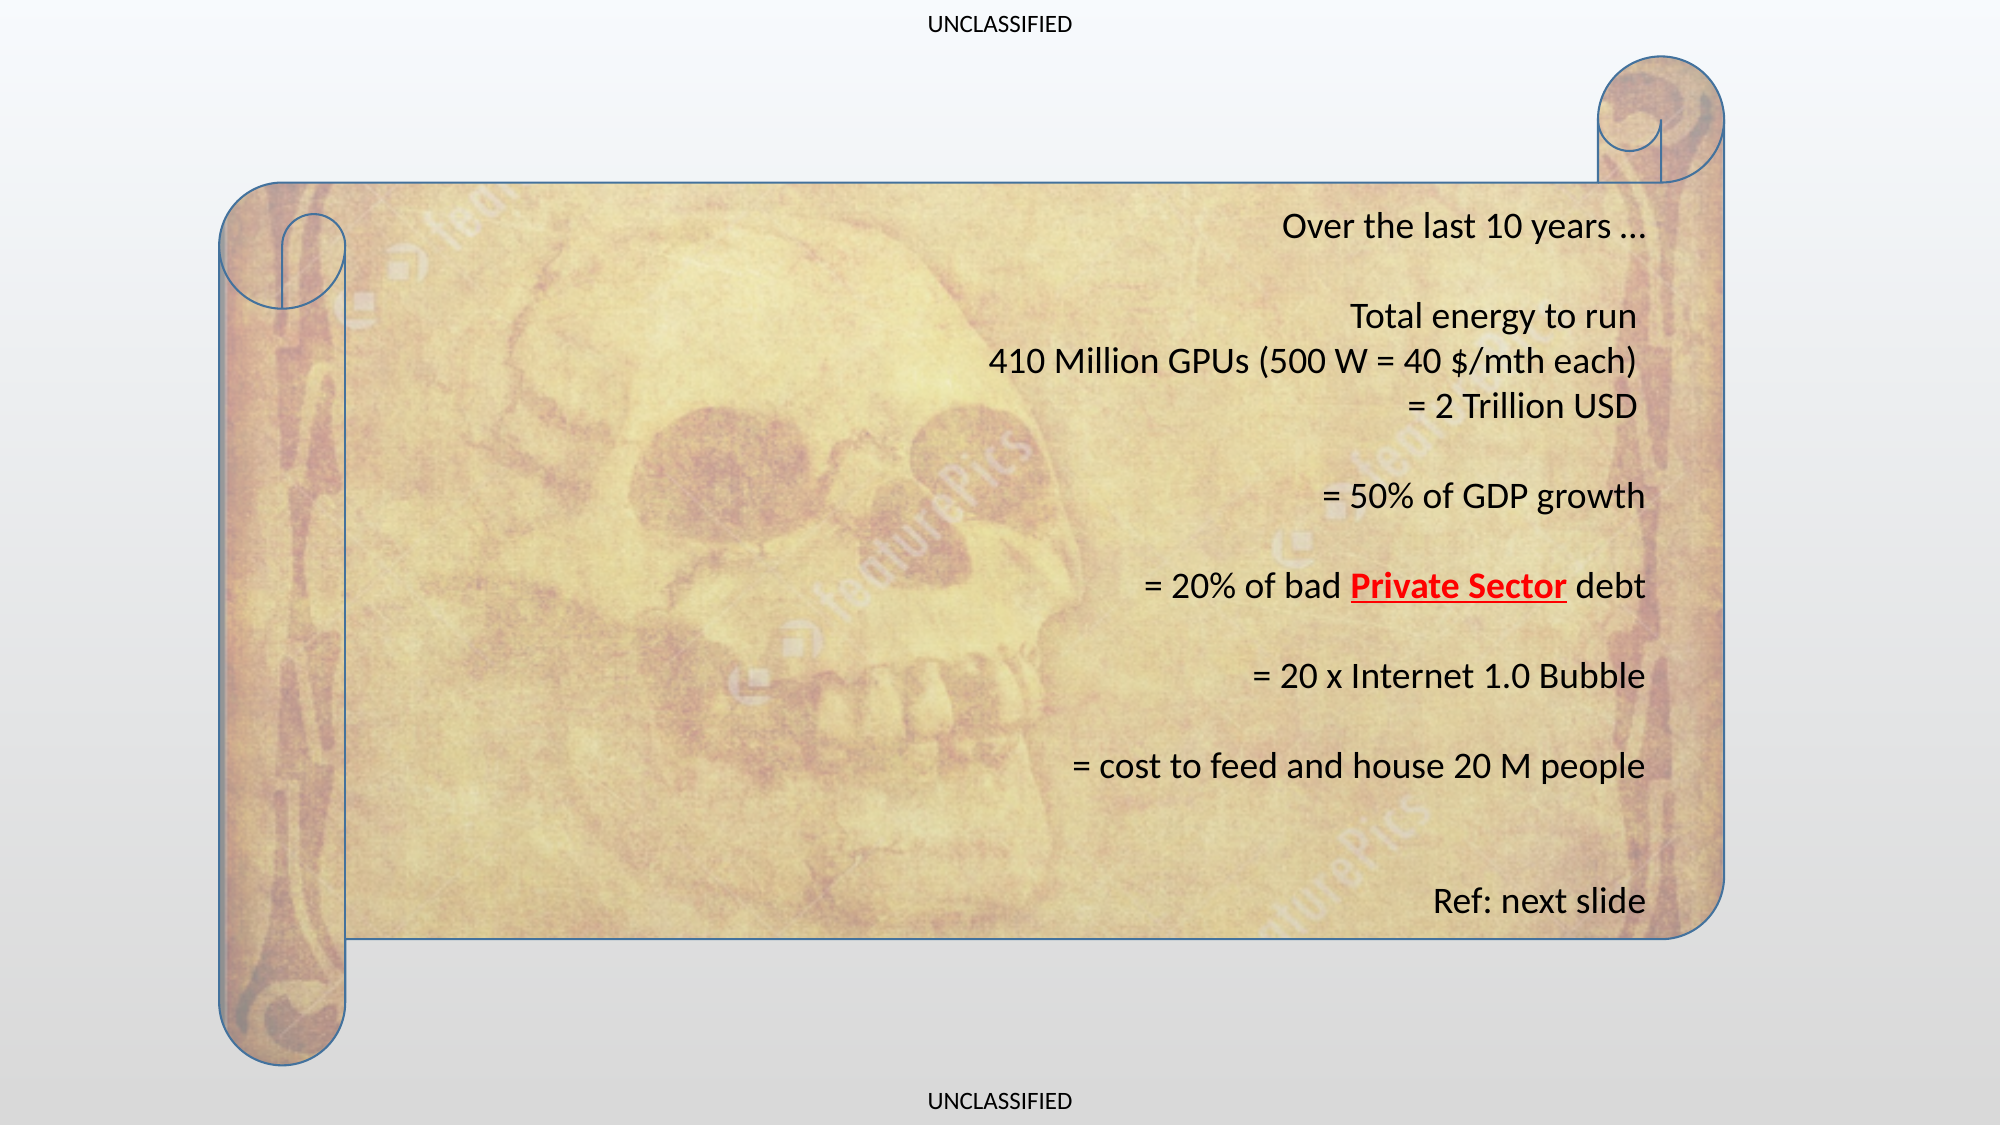

Over the last 10 years …

Total energy to run
410 Million GPUs (500 W = 40 $/mth each)
= 2 Trillion USD

= 50% of GDP growth

= 20% of bad Private Sector debt

= 20 x Internet 1.0 Bubble

= cost to feed and house 20 M people

Ref: next slide